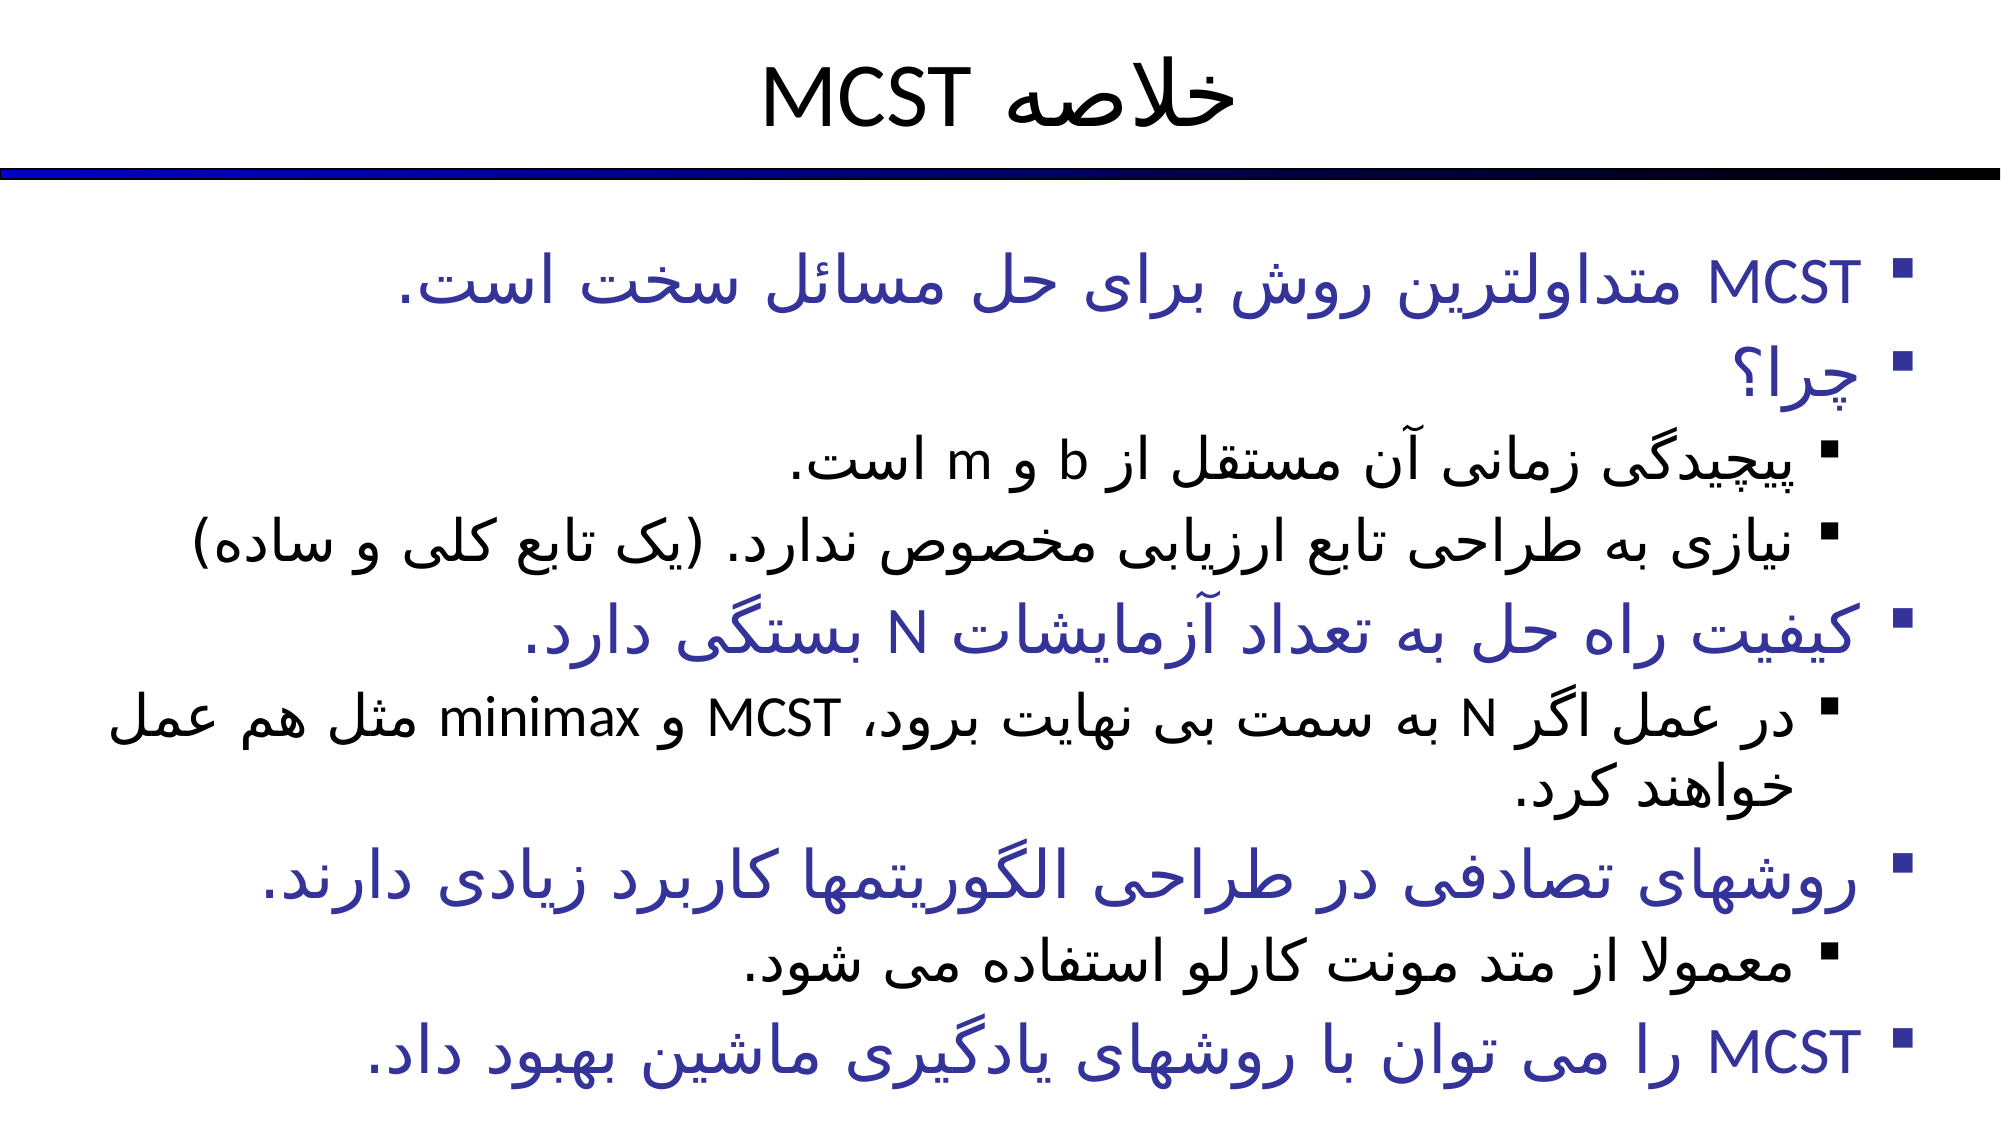

# خلاصه MCST
MCST متداولترین روش برای حل مسائل سخت است.
چرا؟
پیچیدگی زمانی آن مستقل از b و m است.
نیازی به طراحی تابع ارزیابی مخصوص ندارد. (یک تابع کلی و ساده)
کیفیت راه حل به تعداد آزمایشات N بستگی دارد.
در عمل اگر N به سمت بی نهایت برود، MCST و minimax مثل هم عمل خواهند کرد.
روشهای تصادفی در طراحی الگوریتمها کاربرد زیادی دارند.
معمولا از متد مونت کارلو استفاده می شود.
MCST را می توان با روشهای یادگیری ماشین بهبود داد.